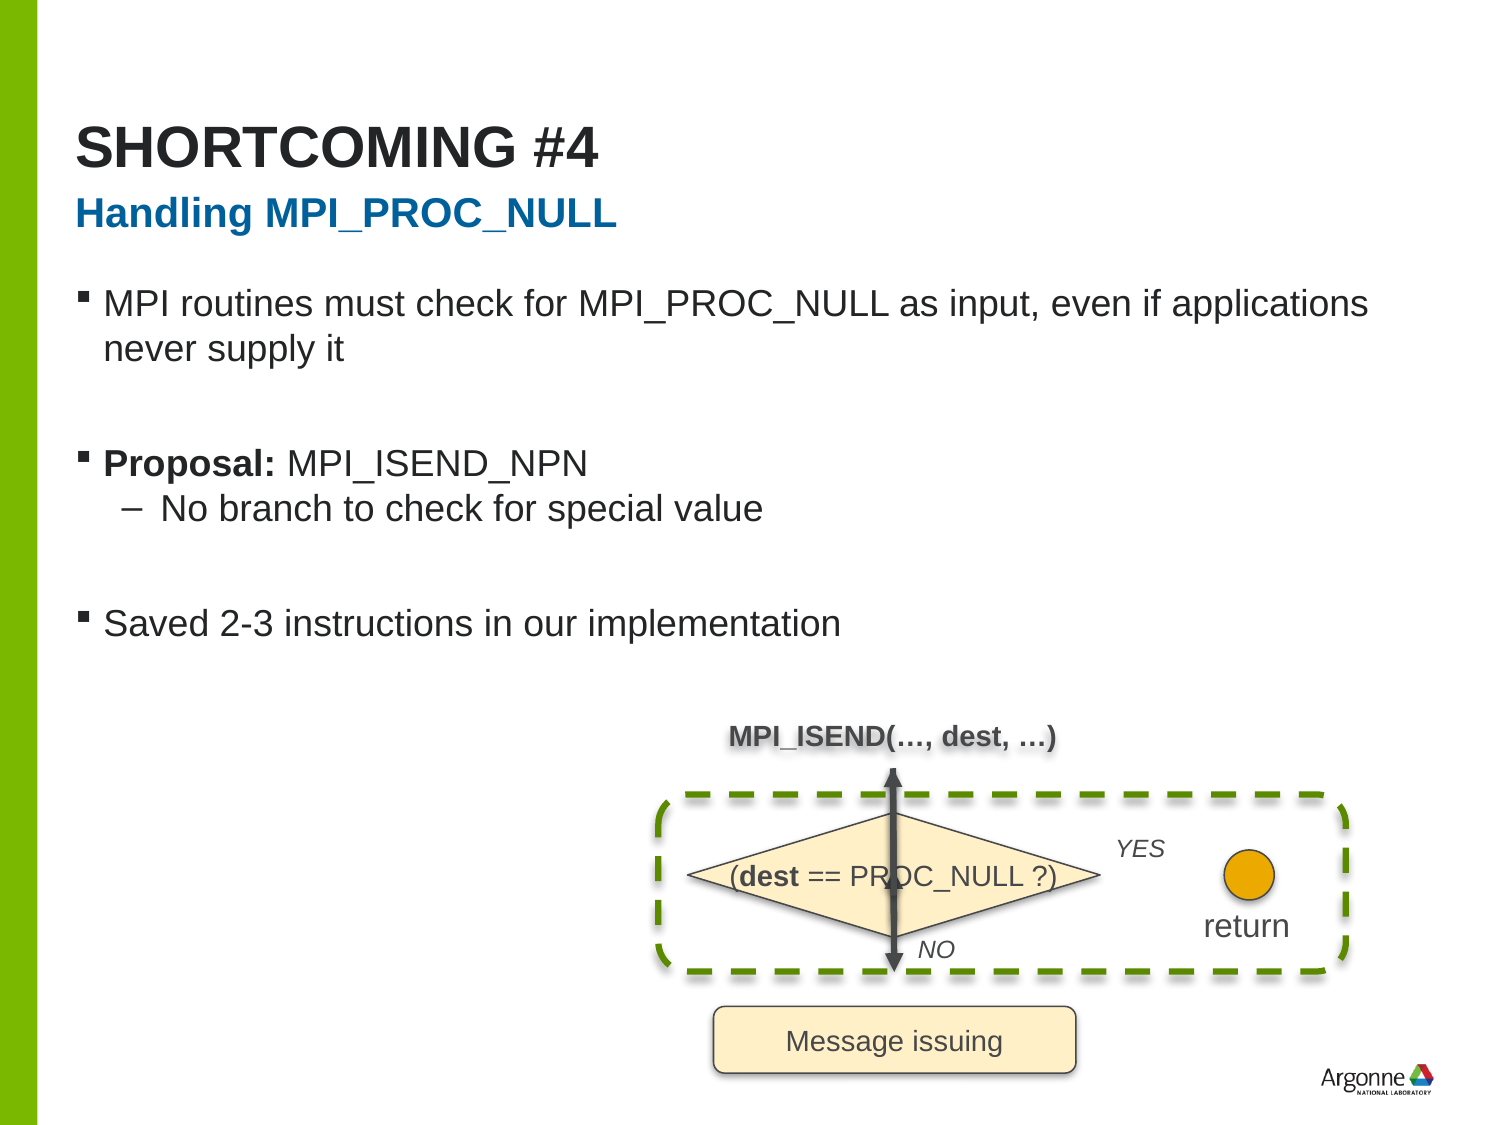

# Shortcoming #4
Handling MPI_PROC_NULL
MPI routines must check for MPI_PROC_NULL as input, even if applications never supply it

Proposal: MPI_ISEND_NPN
No branch to check for special value

Saved 2-3 instructions in our implementation
MPI_ISEND(…, dest, …)

(dest == PROC_NULL ?)
YES

return
NO
Message issuing